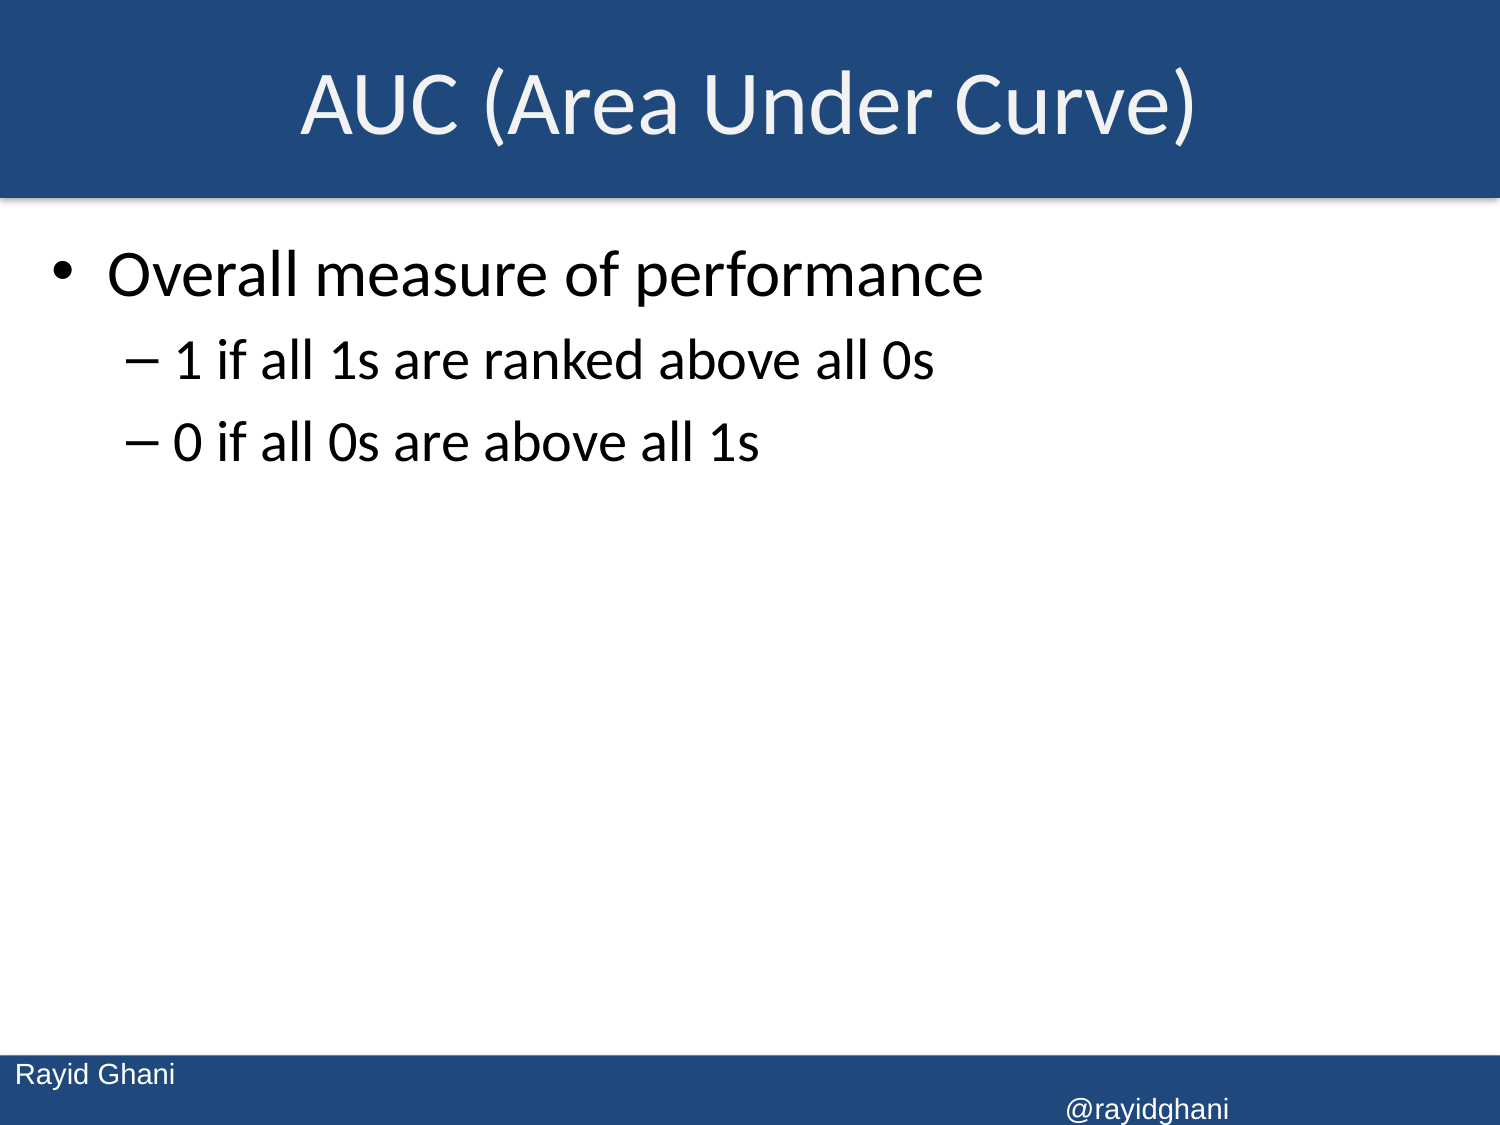

# AUC (Area Under Curve)
Overall measure of performance
1 if all 1s are ranked above all 0s
0 if all 0s are above all 1s